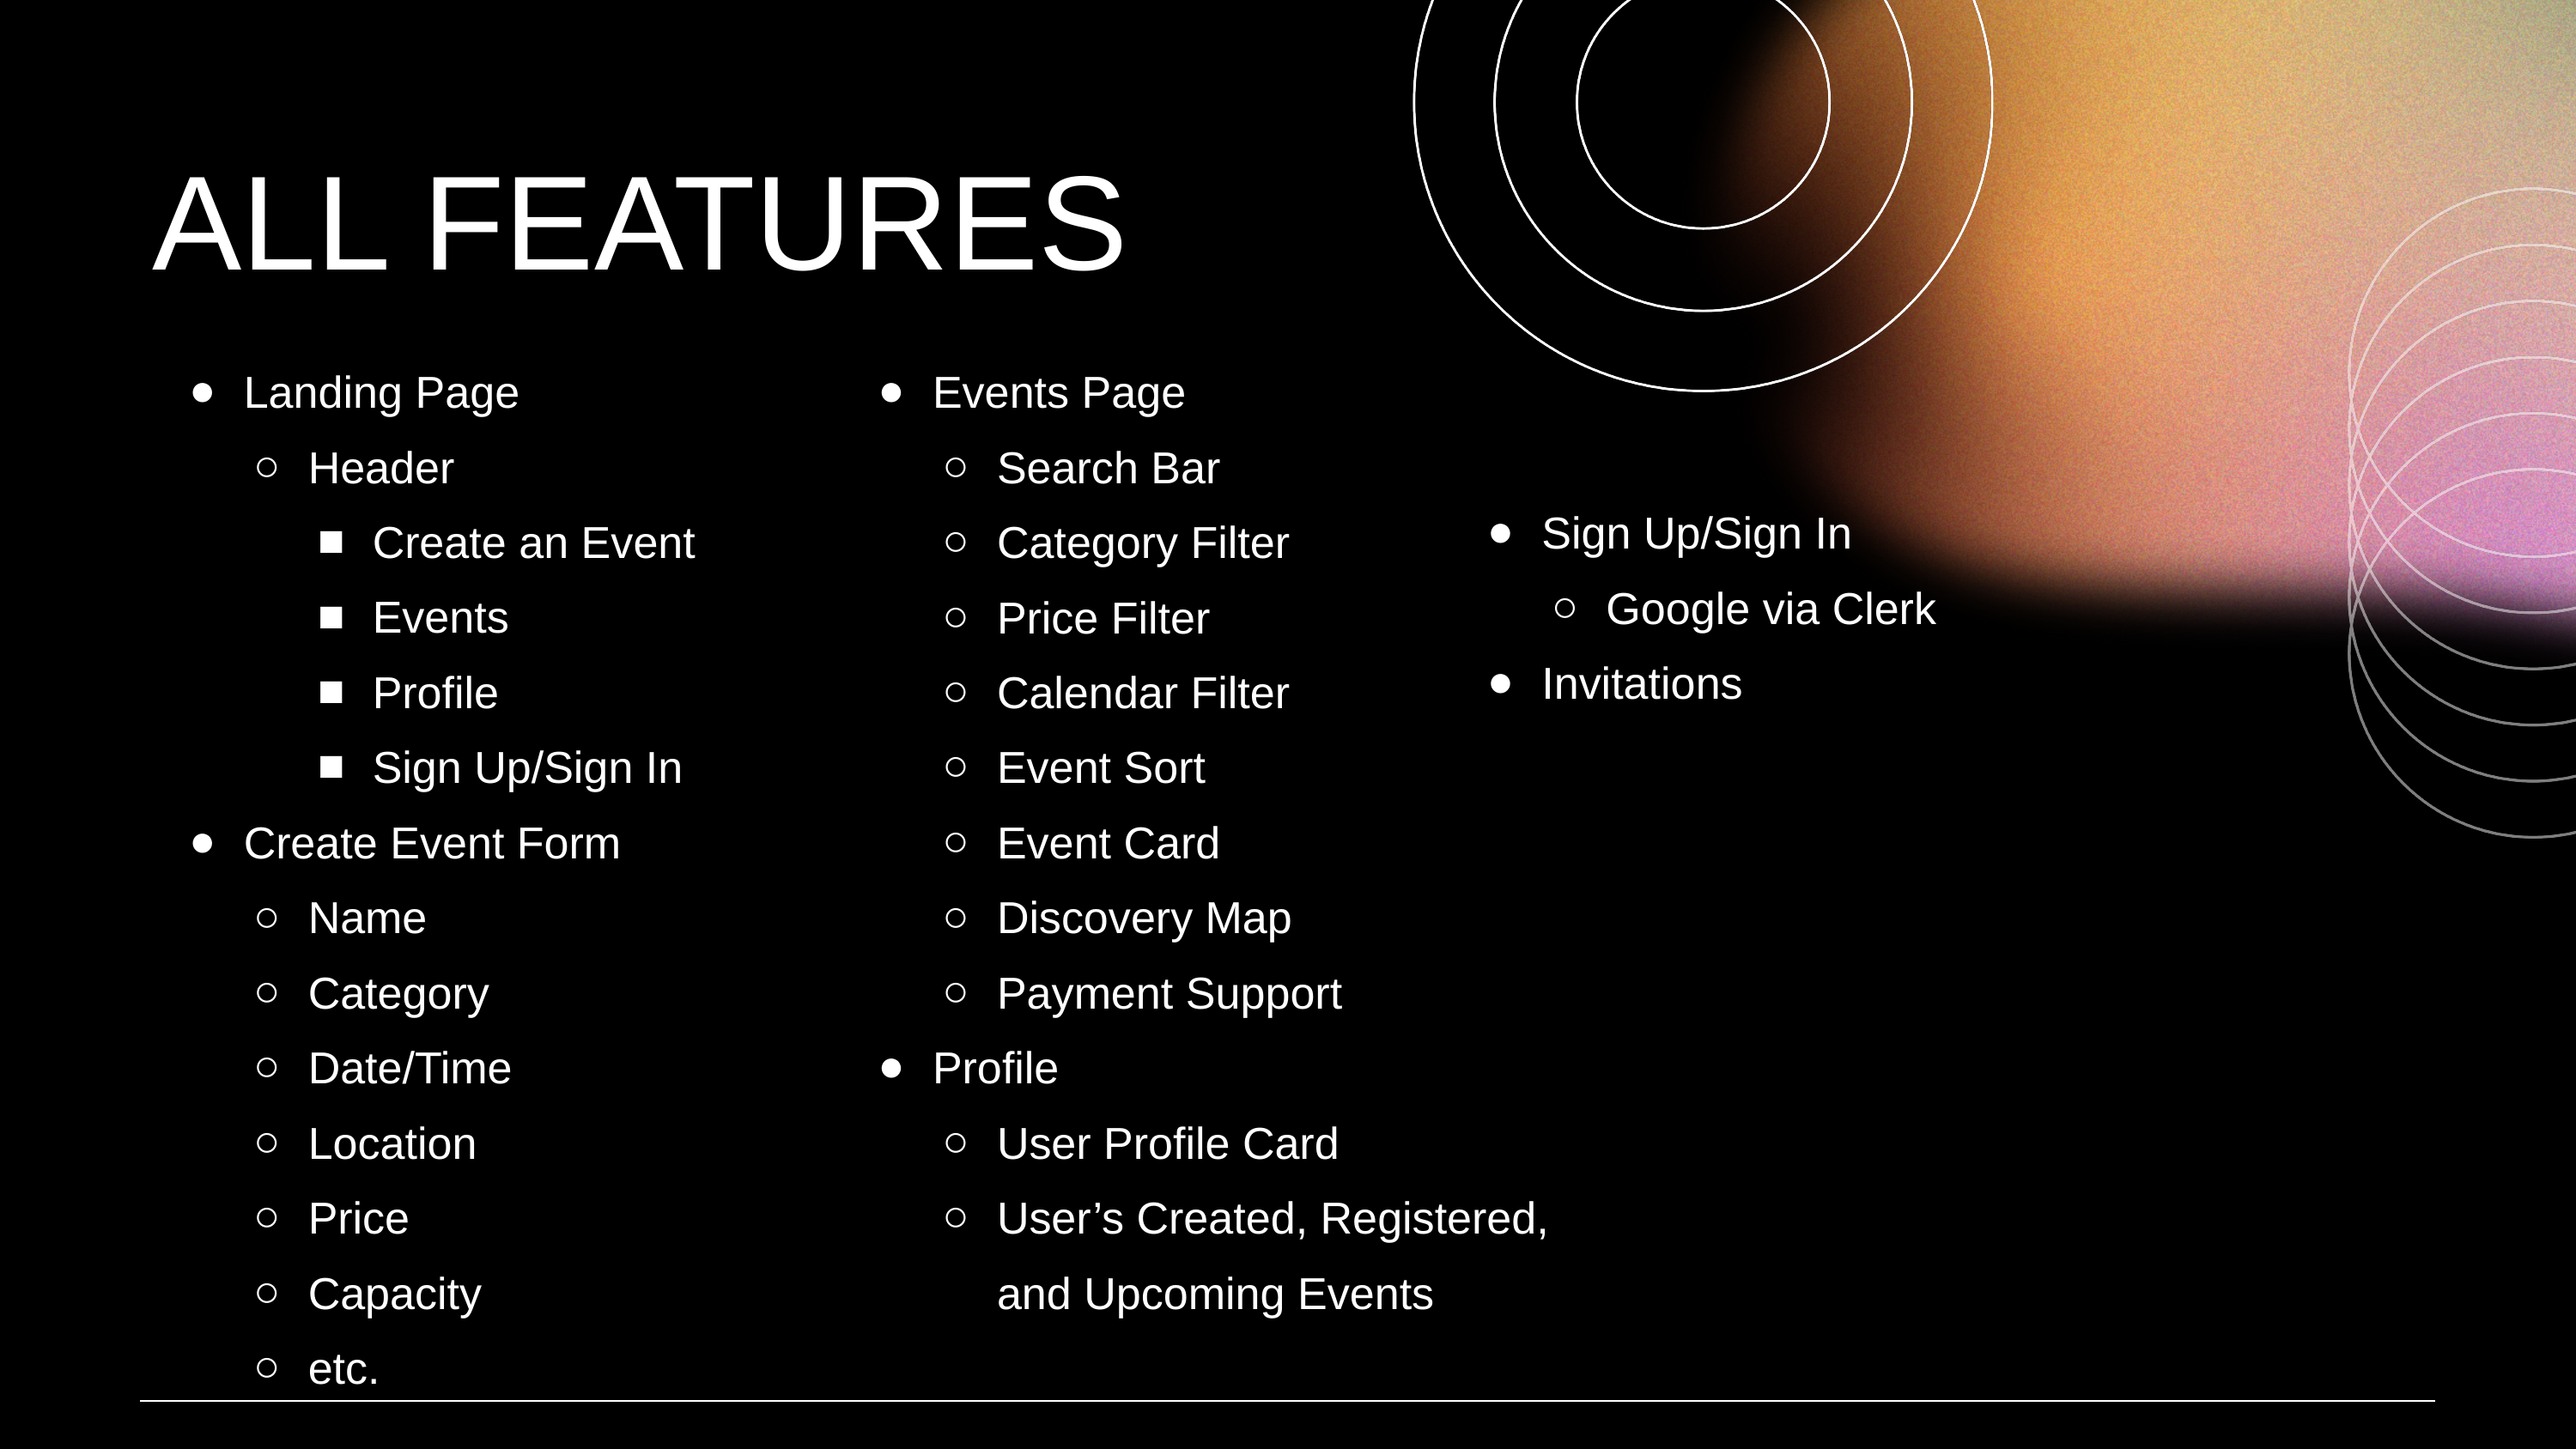

ALL FEATURES

Landing Page
Header
Create an Event
Events
Profile
Sign Up/Sign In
Create Event Form
Name
Category
Date/Time
Location
Price
Capacity
etc.
Events Page
Search Bar
Category Filter
Price Filter
Calendar Filter
Event Sort
Event Card
Discovery Map
Payment Support
Profile
User Profile Card
User’s Created, Registered, and Upcoming Events
Sign Up/Sign In
Google via Clerk
Invitations